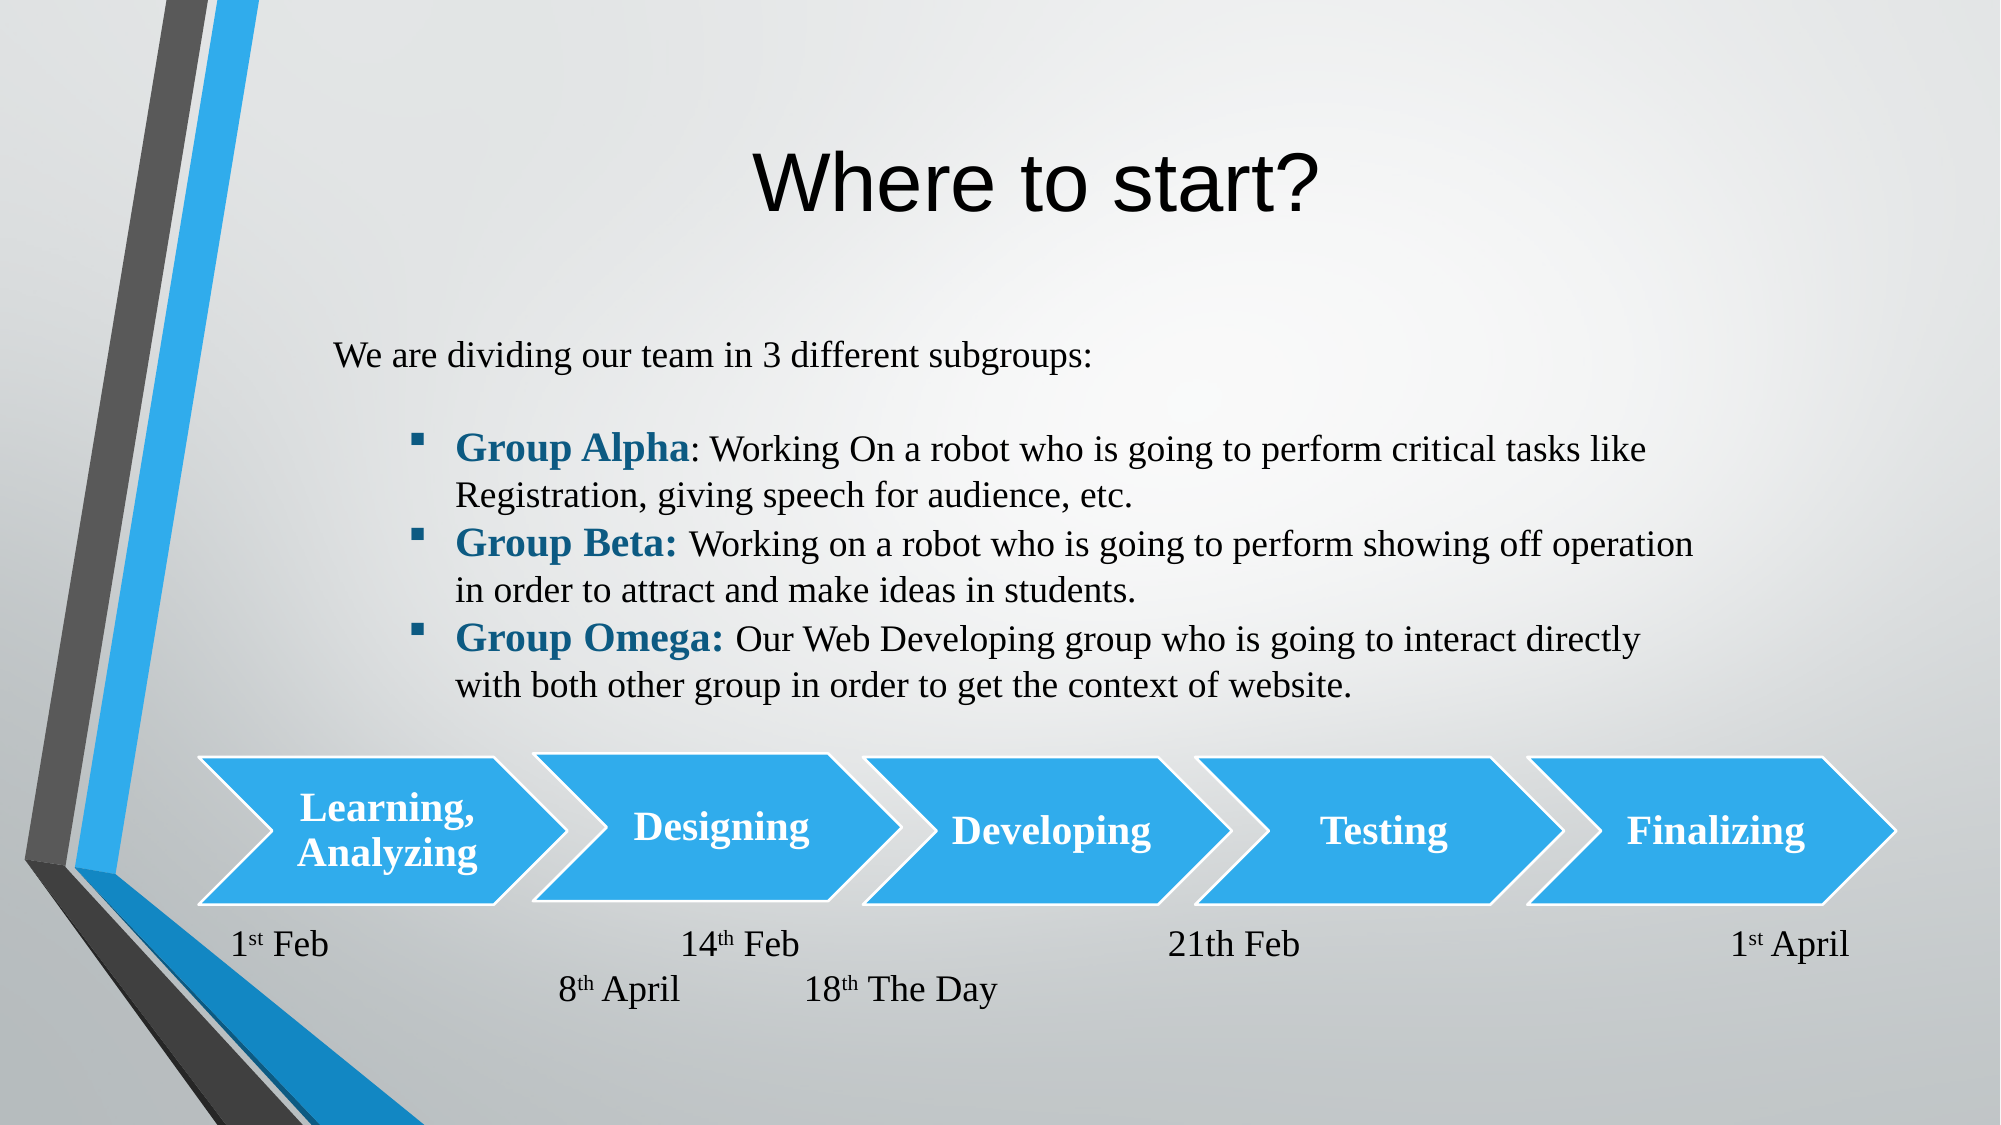

# Where to start?
We are dividing our team in 3 different subgroups:

Group Alpha: Working On a robot who is going to perform critical tasks like Registration, giving speech for audience, etc.
Group Beta: Working on a robot who is going to perform showing off operation in order to attract and make ideas in students.
Group Omega: Our Web Developing group who is going to interact directly with both other group in order to get the context of website.
Learning, Analyzing
Designing
Developing
Testing
Finalizing
1st Feb			14th Feb 			    21th Feb			1st April 			   8th April             18th The Day